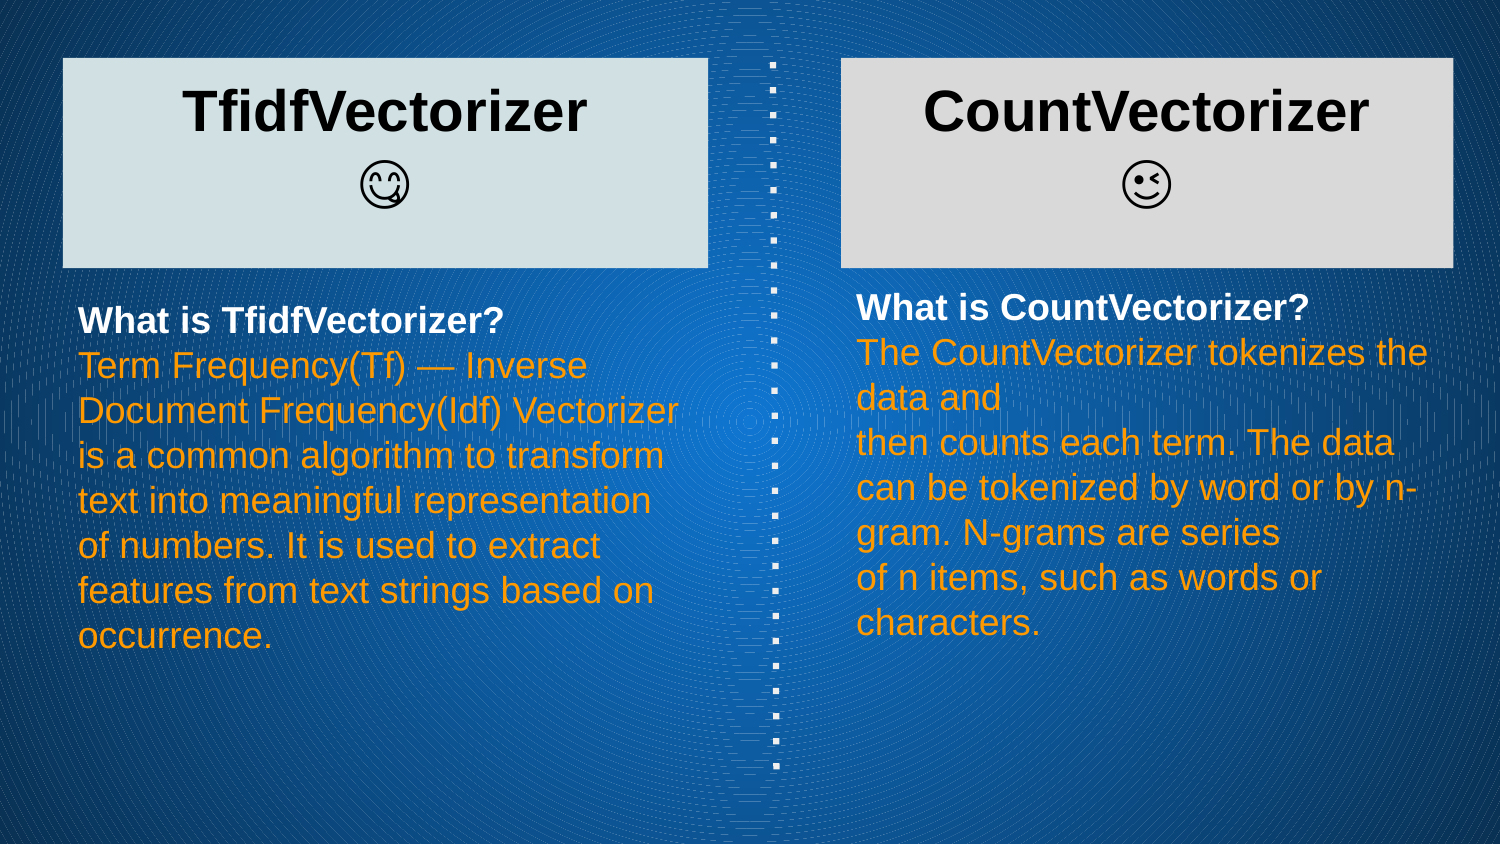

TfidfVectorizer
😋

CountVectorizer
😉
What is CountVectorizer?
The CountVectorizer tokenizes the data and
then counts each term. The data can be tokenized by word or by n-gram. N-grams are series
of n items, such as words or characters.
What is TfidfVectorizer?
Term Frequency(Tf) — Inverse Document Frequency(Idf) Vectorizer is a common algorithm to transform text into meaningful representation of numbers. It is used to extract features from text strings based on occurrence.